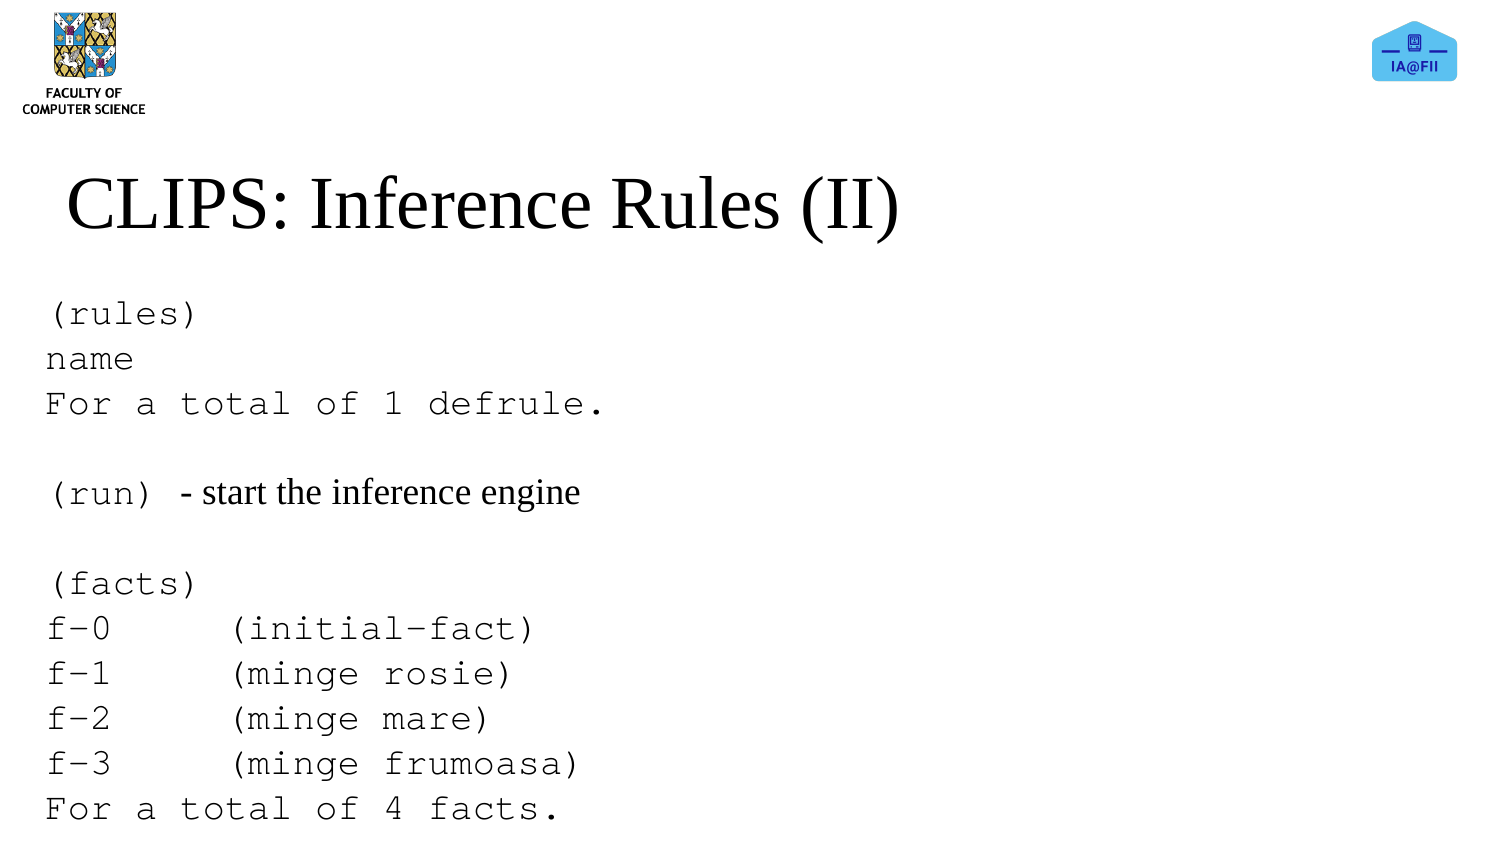

# CLIPS: Inference Rules (II)
(rules)
name
For a total of 1 defrule.

(run) - start the inference engine

(facts)
f-0     (initial-fact)
f-1     (minge rosie)
f-2     (minge mare)
f-3     (minge frumoasa)
For a total of 4 facts.